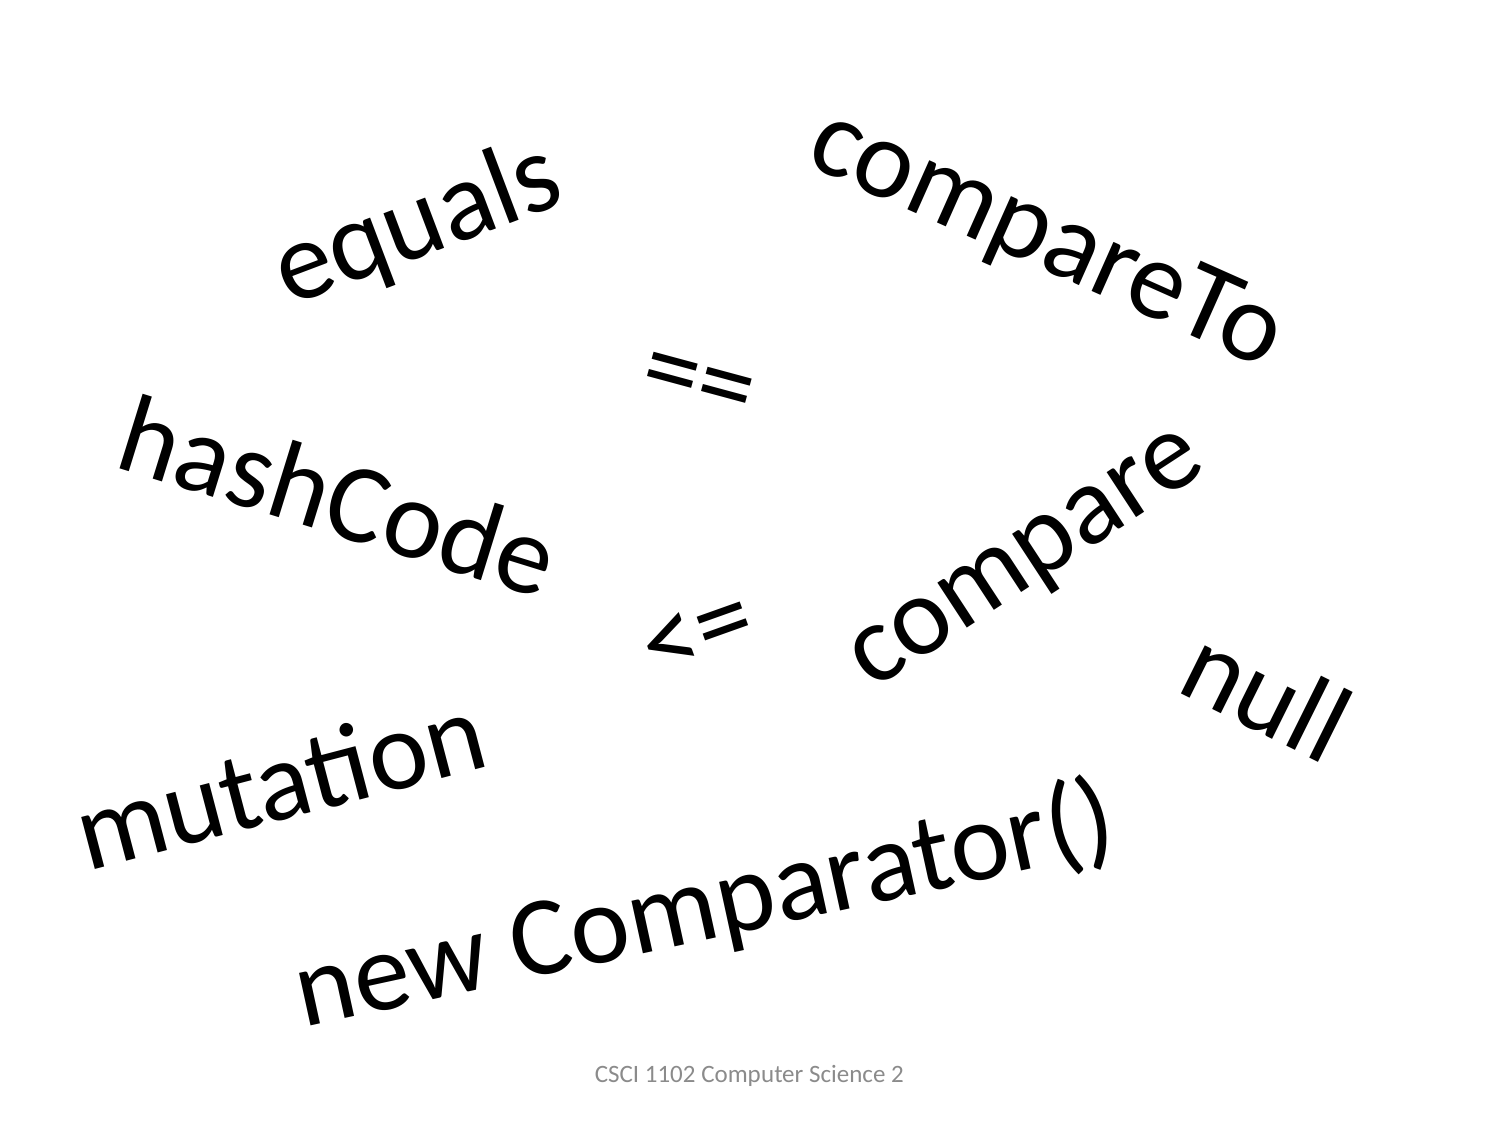

equals
compareTo
==
hashCode
compare
<=
null
mutation
new Comparator()
CSCI 1102 Computer Science 2